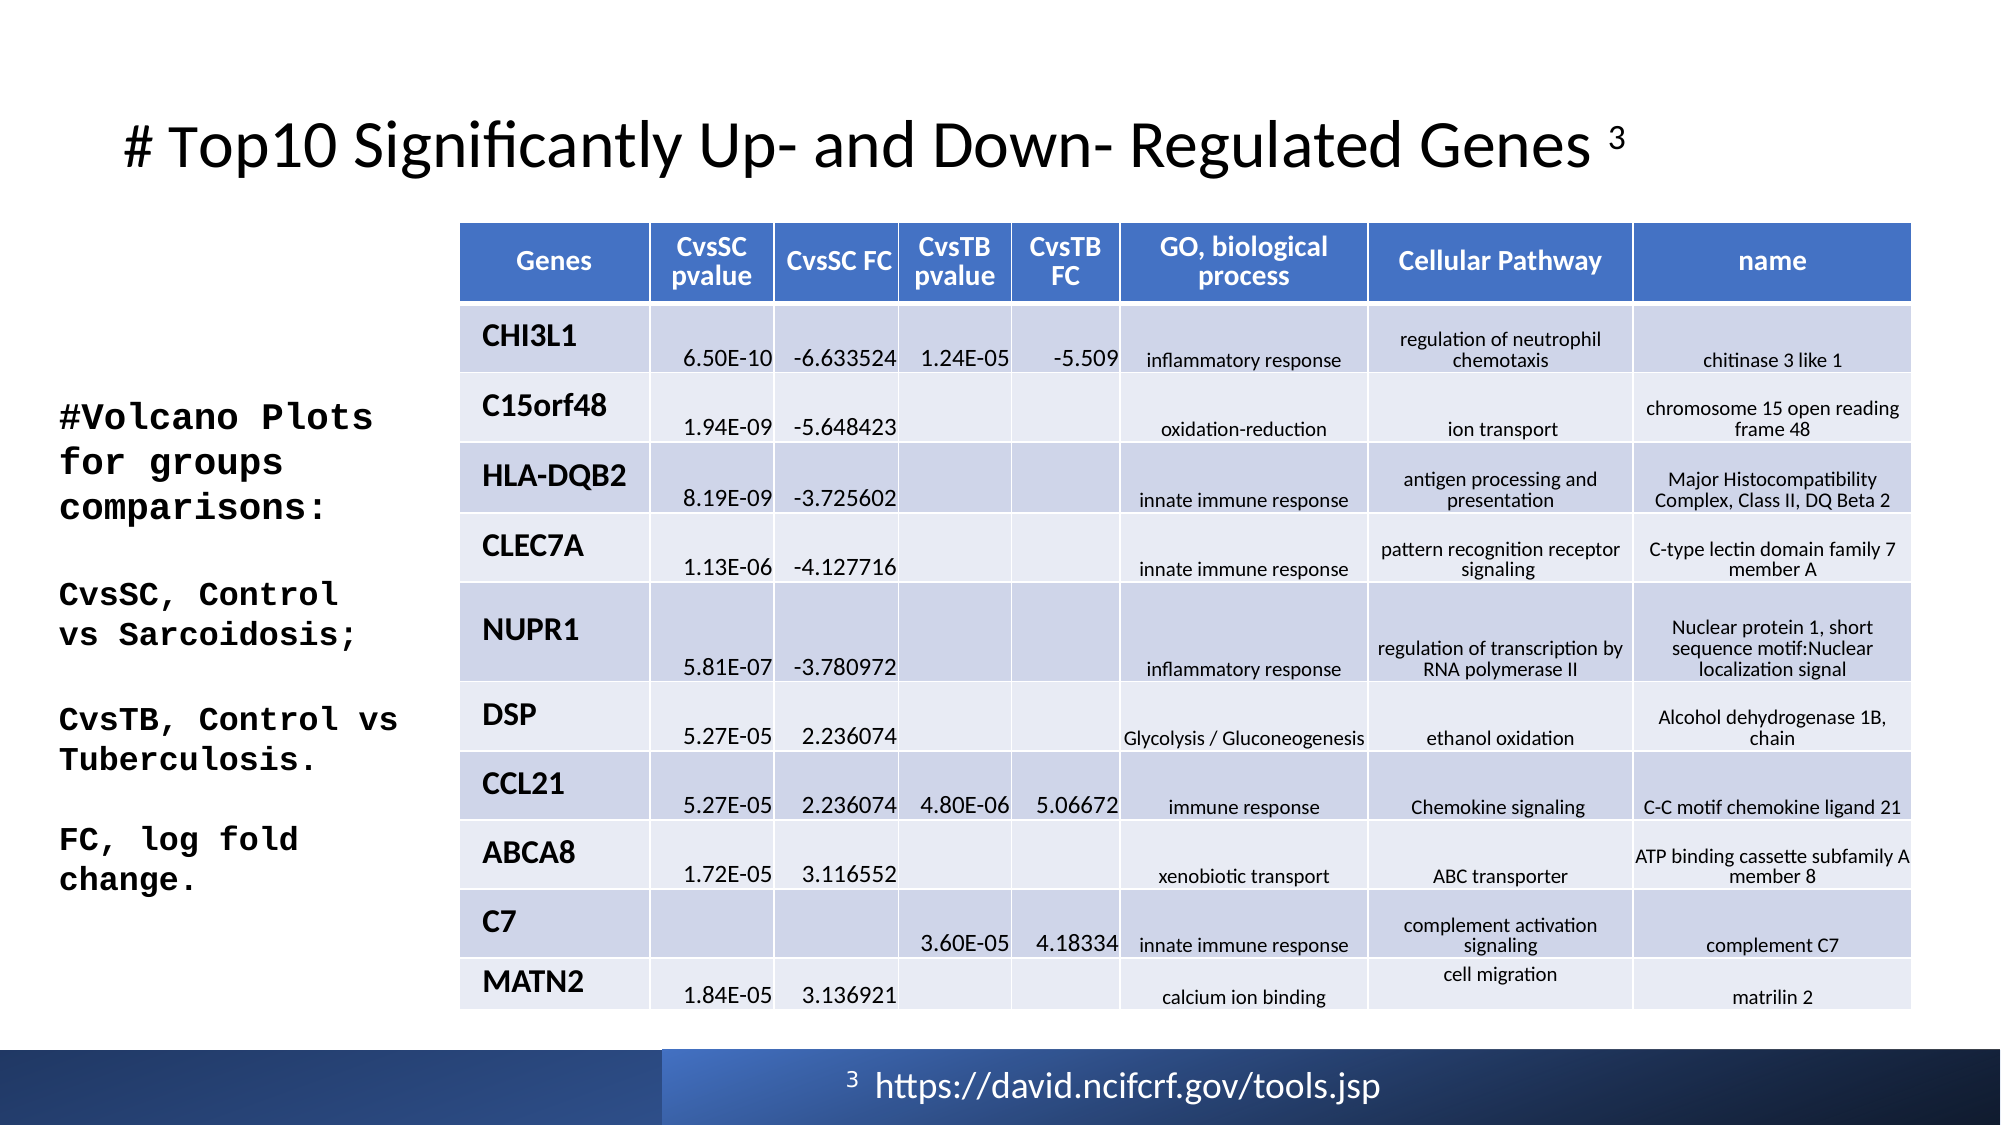

# Top10 Significantly Up- and Down- Regulated Genes 3
| Genes | CvsSC pvalue | CvsSC FC | CvsTB pvalue | CvsTB FC | GO, biological process | Cellular Pathway | name |
| --- | --- | --- | --- | --- | --- | --- | --- |
| CHI3L1 | 6.50E-10 | -6.633524 | 1.24E-05 | -5.509 | inflammatory response | regulation of neutrophil chemotaxis | chitinase 3 like 1 |
| C15orf48 | 1.94E-09 | -5.648423 |  |  | oxidation-reduction | ion transport | chromosome 15 open reading frame 48 |
| HLA-DQB2 | 8.19E-09 | -3.725602 |  |  | innate immune response | antigen processing and presentation | Major Histocompatibility Complex, Class II, DQ Beta 2 |
| CLEC7A | 1.13E-06 | -4.127716 |  |  | innate immune response | pattern recognition receptor signaling | C-type lectin domain family 7 member A |
| NUPR1 | 5.81E-07 | -3.780972 |  |  | inflammatory response | regulation of transcription by RNA polymerase II | Nuclear protein 1, short sequence motif:Nuclear localization signal |
| DSP | 5.27E-05 | 2.236074 |  |  | Glycolysis / Gluconeogenesis | ethanol oxidation | Alcohol dehydrogenase 1B, chain |
| CCL21 | 5.27E-05 | 2.236074 | 4.80E-06 | 5.06672 | immune response | Chemokine signaling | C-C motif chemokine ligand 21 |
| ABCA8 | 1.72E-05 | 3.116552 |  |  | xenobiotic transport | ABC transporter | ATP binding cassette subfamily A member 8 |
| C7 |  |  | 3.60E-05 | 4.18334 | innate immune response | complement activation signaling | complement C7 |
| MATN2 | 1.84E-05 | 3.136921 |  |  | calcium ion binding | cell migration | matrilin 2 |
#Volcano Plots
for groups comparisons:

CvsSC, Control
vs Sarcoidosis;

CvsTB, Control vs Tuberculosis.

FC, log fold change.

3  https://david.ncifcrf.gov/tools.jsp